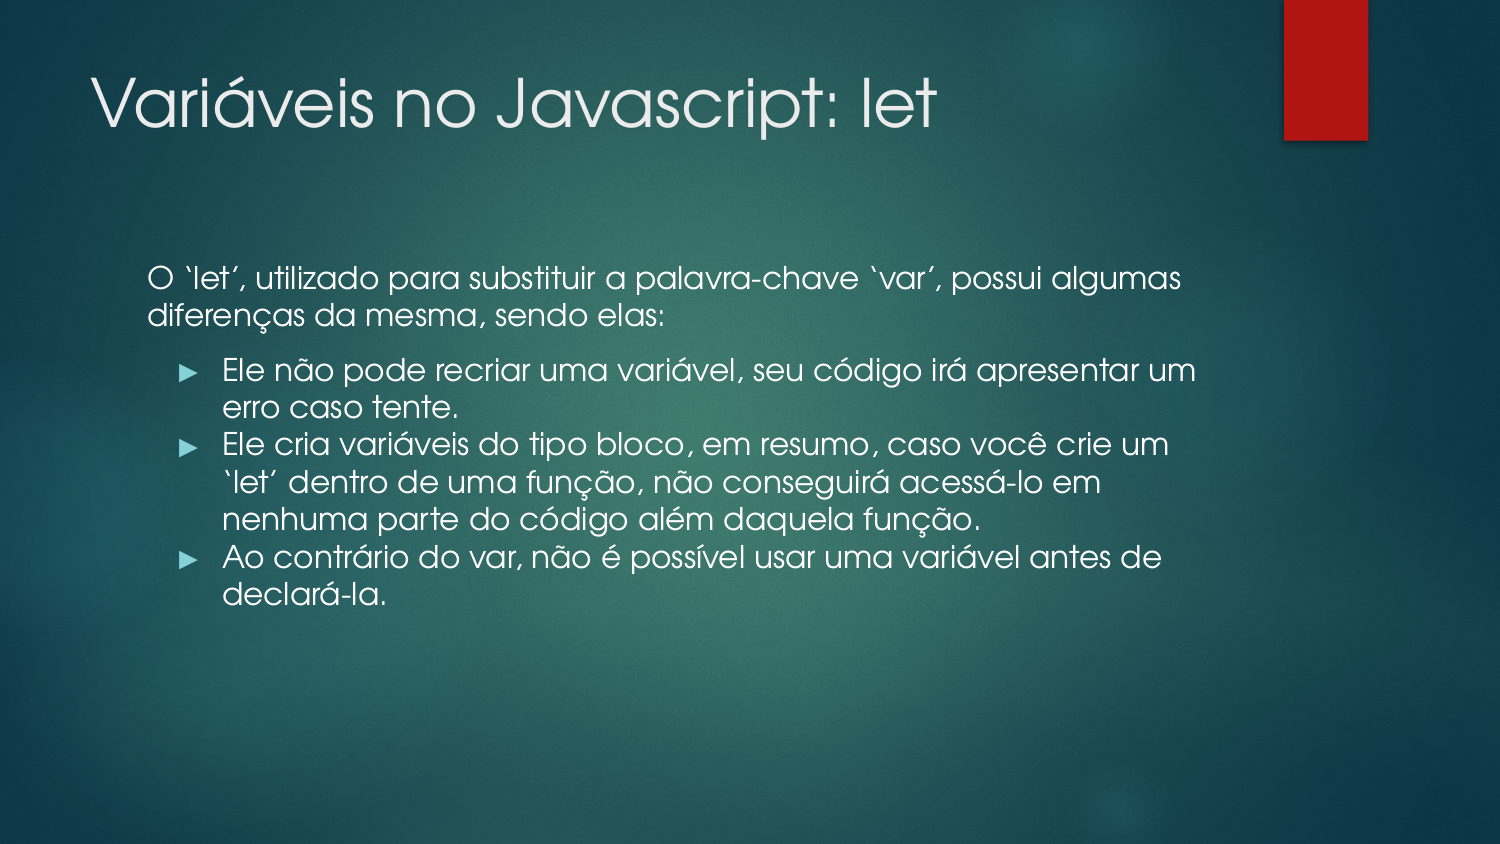

# Variáveis no Javascript: let
O ‘let’, utilizado para substituir a palavra-chave ‘var’, possui algumas diferenças da mesma, sendo elas:
Ele não pode recriar uma variável, seu código irá apresentar um erro caso tente.
Ele cria variáveis do tipo bloco, em resumo, caso você crie um ‘let’ dentro de uma função, não conseguirá acessá-lo em nenhuma parte do código além daquela função.
Ao contrário do var, não é possível usar uma variável antes de declará-la.